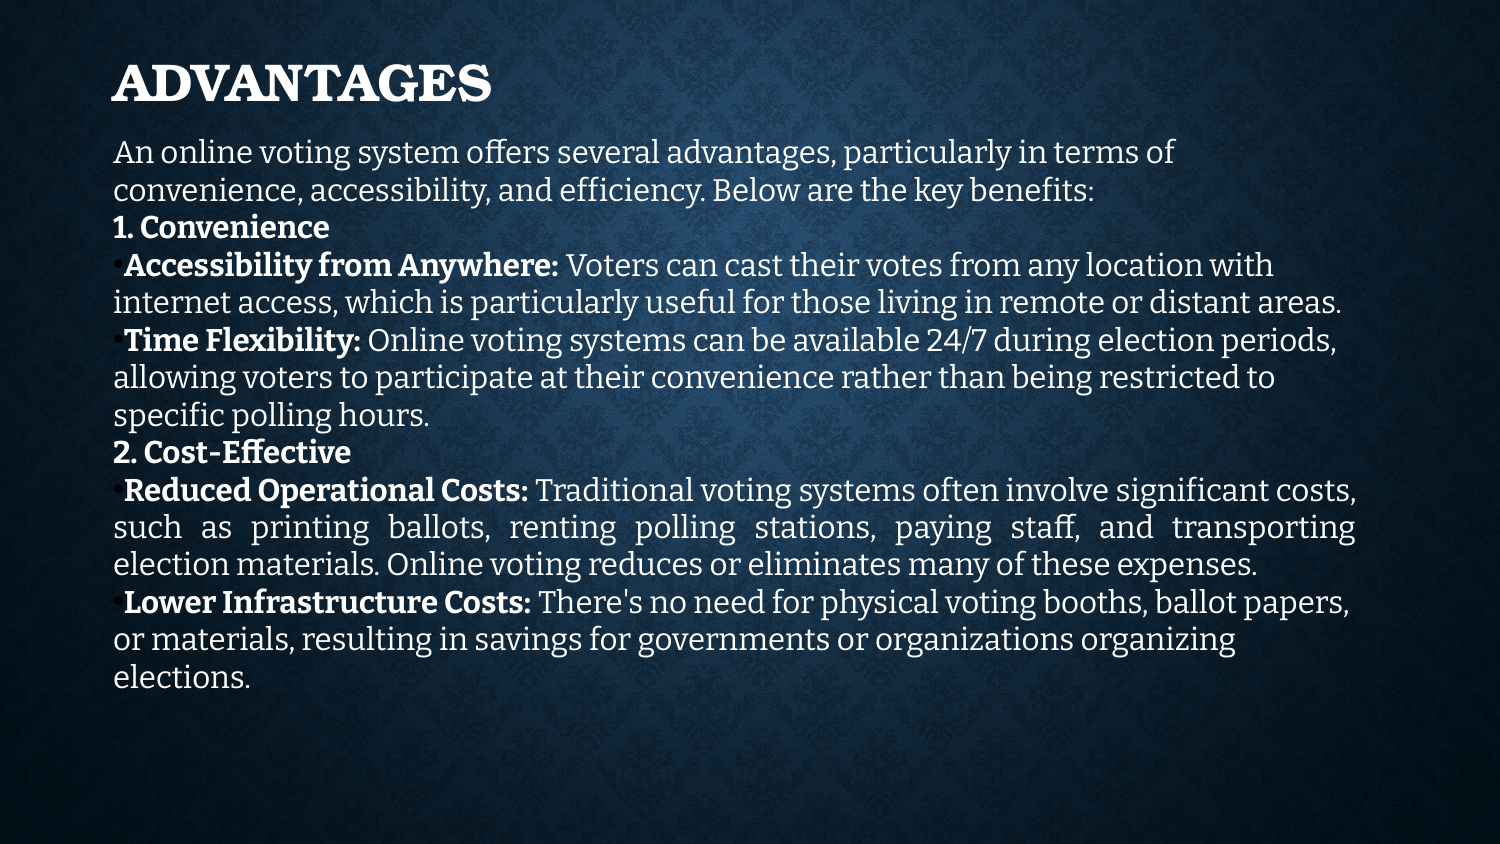

# ADVANTAGES
An online voting system offers several advantages, particularly in terms of convenience, accessibility, and efficiency. Below are the key benefits:
1. Convenience
Accessibility from Anywhere: Voters can cast their votes from any location with internet access, which is particularly useful for those living in remote or distant areas.
Time Flexibility: Online voting systems can be available 24/7 during election periods, allowing voters to participate at their convenience rather than being restricted to specific polling hours.
2. Cost-Effective
Reduced Operational Costs: Traditional voting systems often involve significant costs, such as printing ballots, renting polling stations, paying staff, and transporting election materials. Online voting reduces or eliminates many of these expenses.
Lower Infrastructure Costs: There's no need for physical voting booths, ballot papers, or materials, resulting in savings for governments or organizations organizing elections.